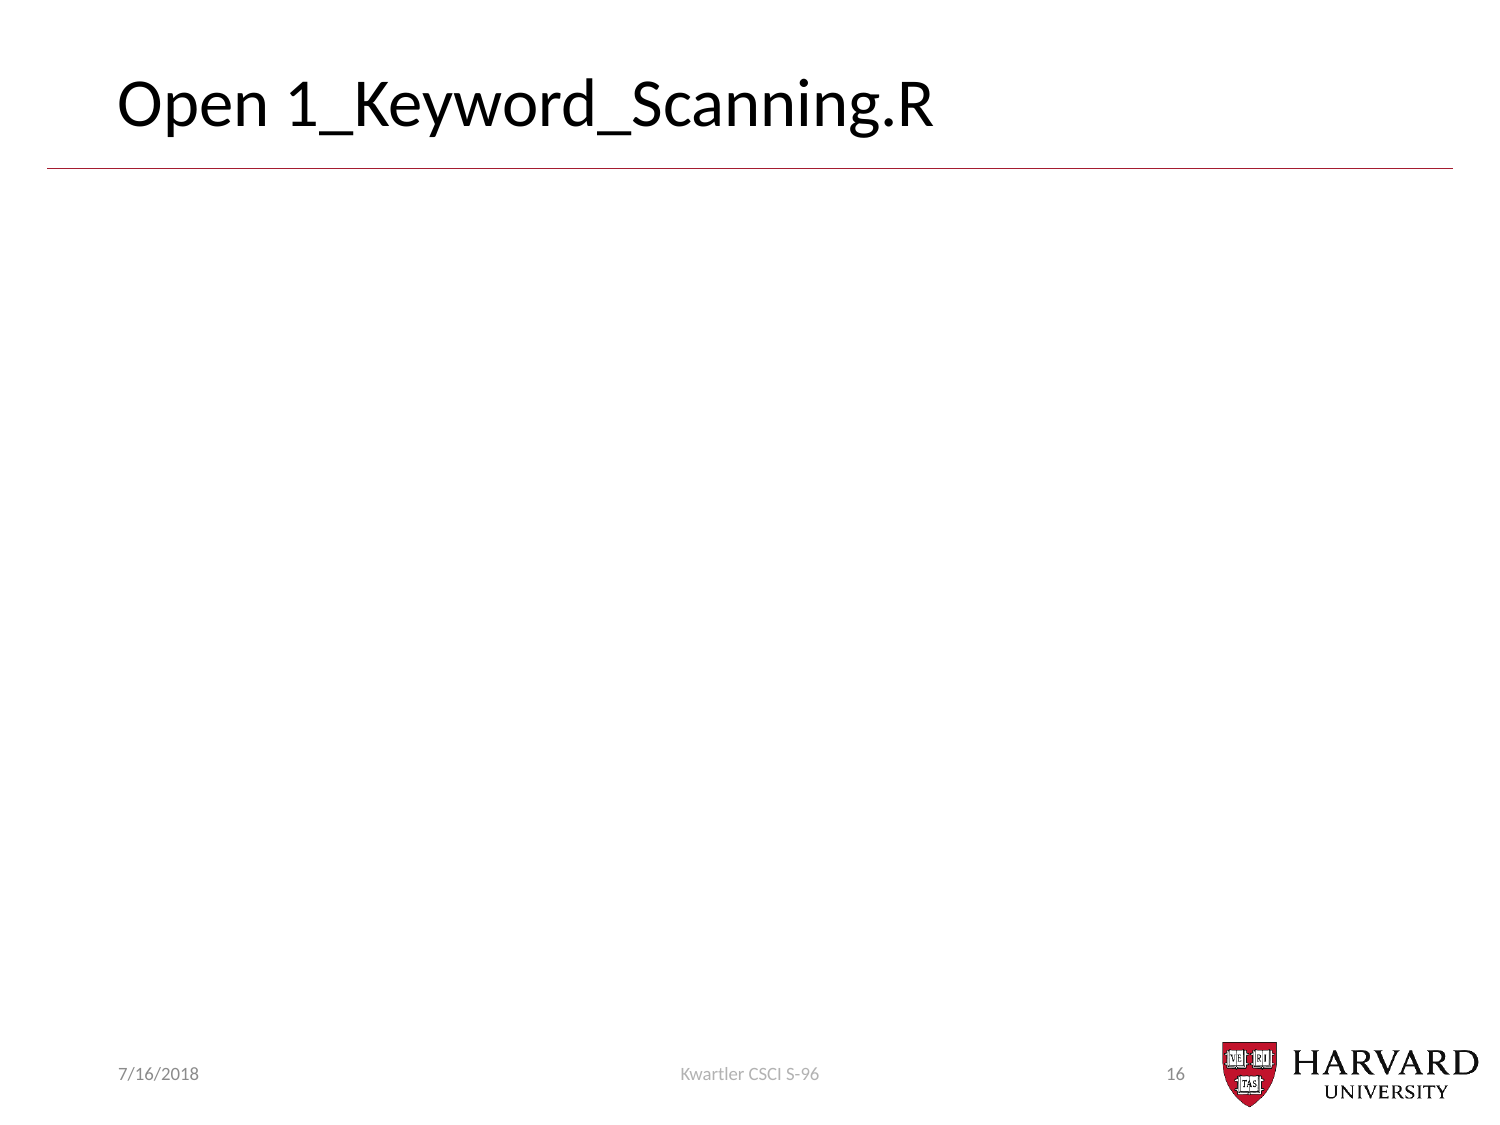

# Open 1_Keyword_Scanning.R
7/16/2018
Kwartler CSCI S-96
16